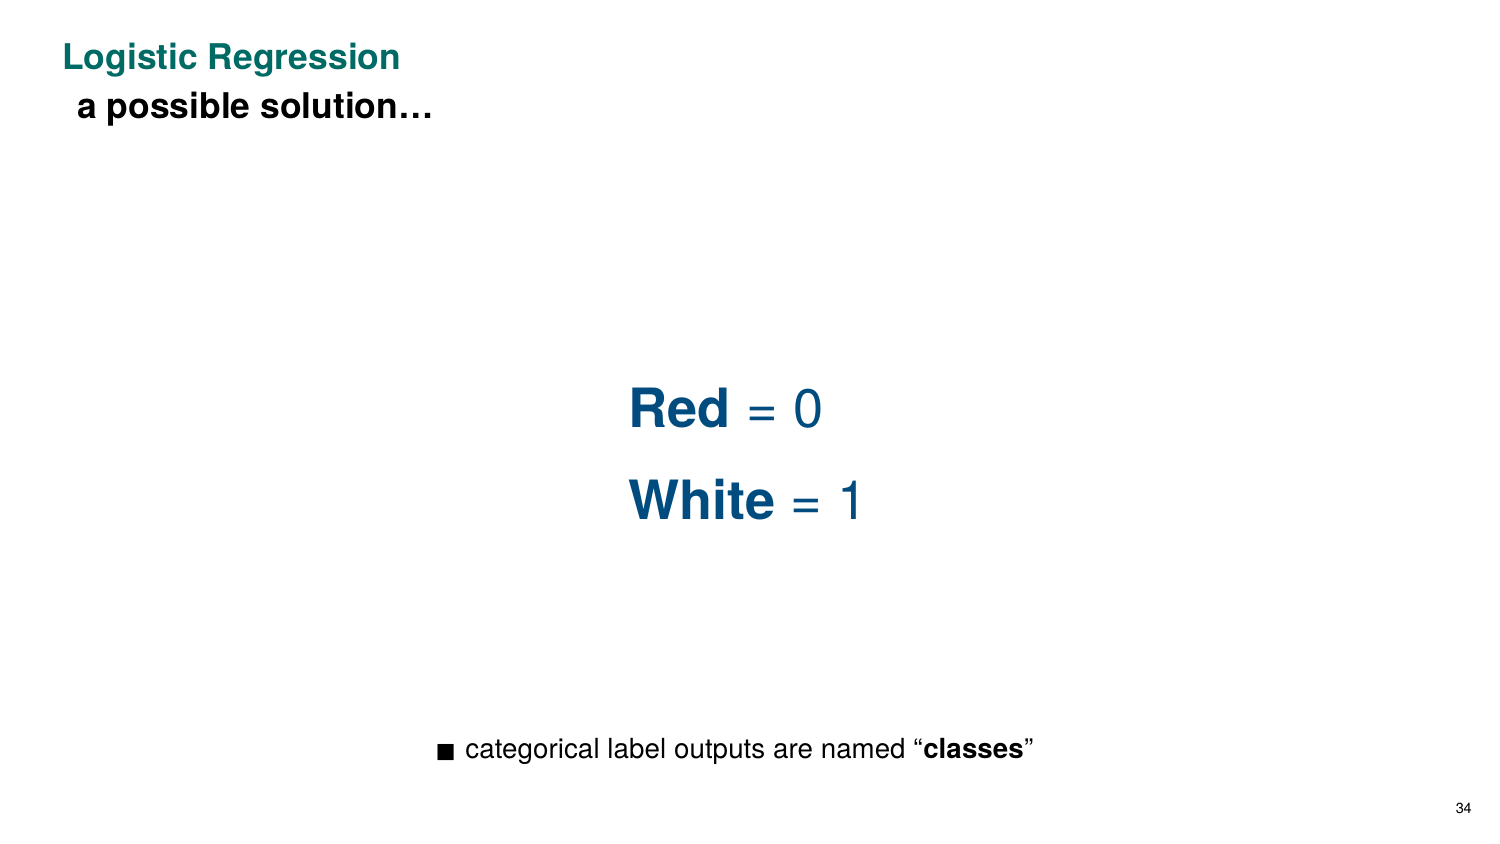

Linear Regression
Logistic Regression
a possible solution…
Red = 0
White = 1
categorical label outputs are named “classes”
34